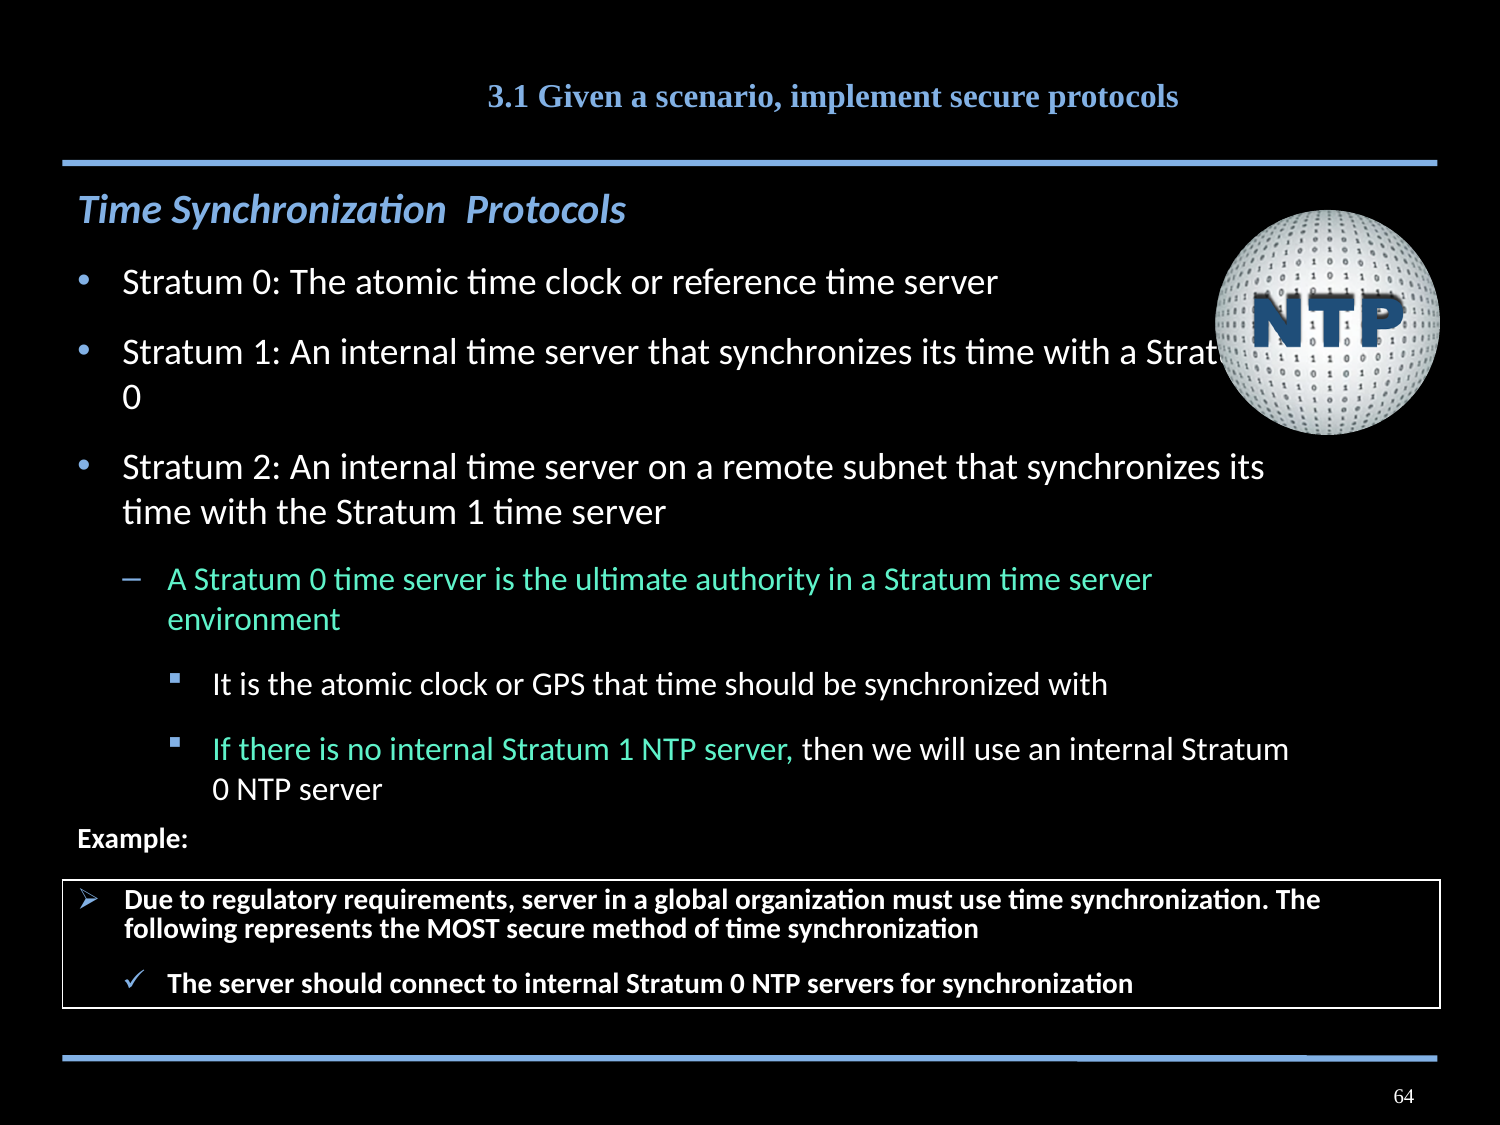

# 3.1 Given a scenario, implement secure protocols
Time Synchronization  Protocols
Stratum 0: The atomic time clock or reference time server
Stratum 1: An internal time server that synchronizes its time with a Stratum 0
Stratum 2: An internal time server on a remote subnet that synchronizes its time with the Stratum 1 time server
A Stratum 0 time server is the ultimate authority in a Stratum time server environment
It is the atomic clock or GPS that time should be synchronized with
If there is no internal Stratum 1 NTP server, then we will use an internal Stratum 0 NTP server

| Example: |
| --- |
| Due to regulatory requirements, server in a global organization must use time synchronization. The following represents the MOST secure method of time synchronization The server should connect to internal Stratum 0 NTP servers for synchronization |
64